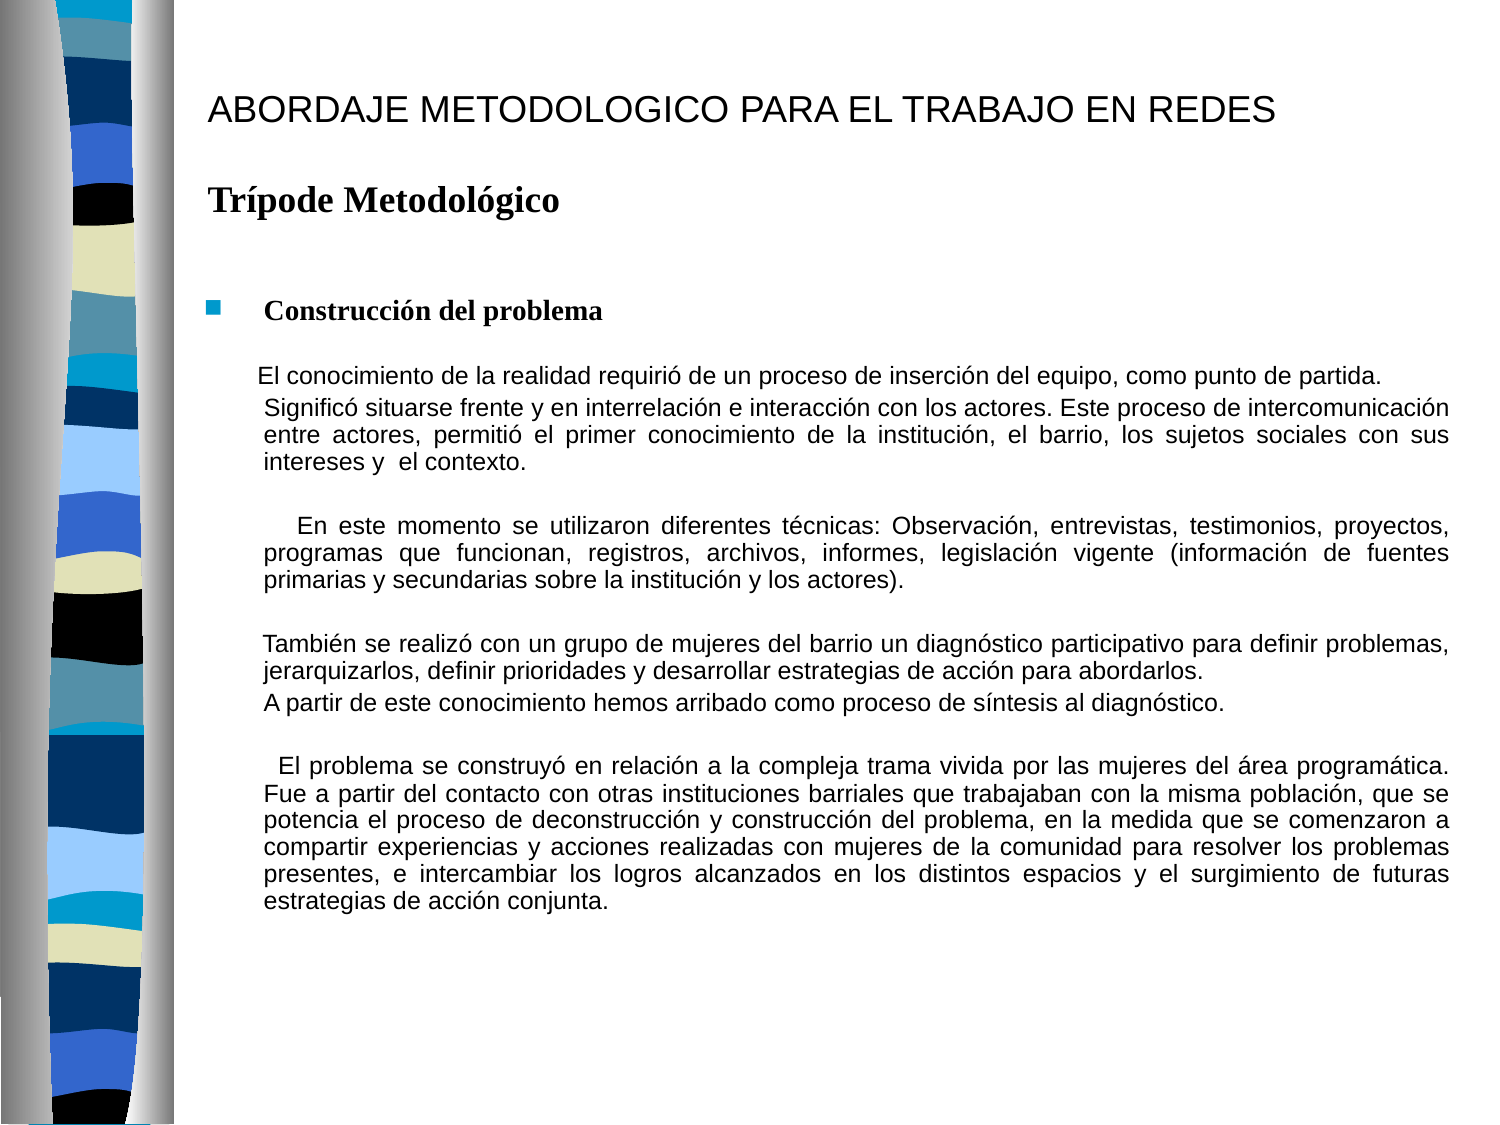

# ABORDAJE METODOLOGICO PARA EL TRABAJO EN REDES   Trípode Metodológico
Construcción del problema

        El conocimiento de la realidad requirió de un proceso de inserción del equipo, como punto de partida.
        Significó situarse frente y en interrelación e interacción con los actores. Este proceso de intercomunicación entre actores, permitió el primer conocimiento de la institución, el barrio, los sujetos sociales con sus intereses y  el contexto.

        En este momento se utilizaron diferentes técnicas: Observación, entrevistas, testimonios, proyectos, programas que funcionan, registros, archivos, informes, legislación vigente (información de fuentes primarias y secundarias sobre la institución y los actores).

       También se realizó con un grupo de mujeres del barrio un diagnóstico participativo para definir problemas, jerarquizarlos, definir prioridades y desarrollar estrategias de acción para abordarlos.
        A partir de este conocimiento hemos arribado como proceso de síntesis al diagnóstico.

        El problema se construyó en relación a la compleja trama vivida por las mujeres del área programática. Fue a partir del contacto con otras instituciones barriales que trabajaban con la misma población, que se potencia el proceso de deconstrucción y construcción del problema, en la medida que se comenzaron a compartir experiencias y acciones realizadas con mujeres de la comunidad para resolver los problemas presentes, e intercambiar los logros alcanzados en los distintos espacios y el surgimiento de futuras estrategias de acción conjunta.